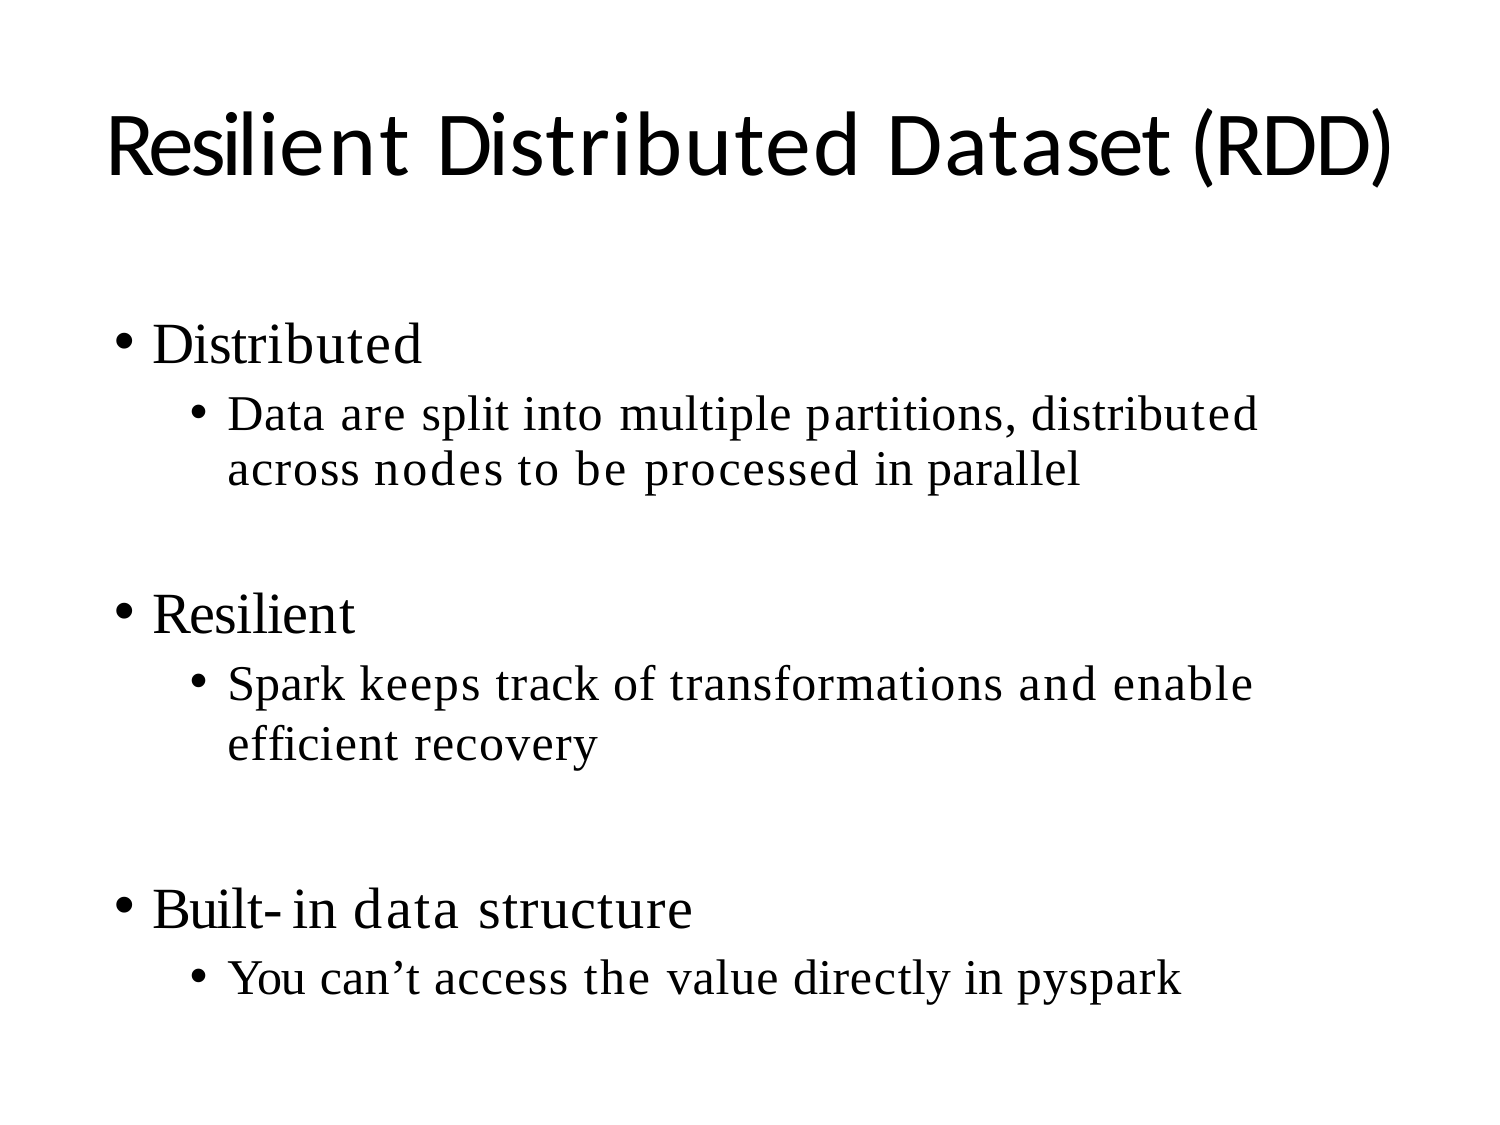

# Resilient Distributed Dataset (RDD)
Distributed
Data are split into multiple partitions, distributed across nodes to be processed in parallel

Resilient
Spark keeps track of transformations and enable efficient recovery

Built-in data structure
You can’t access the value directly in pyspark